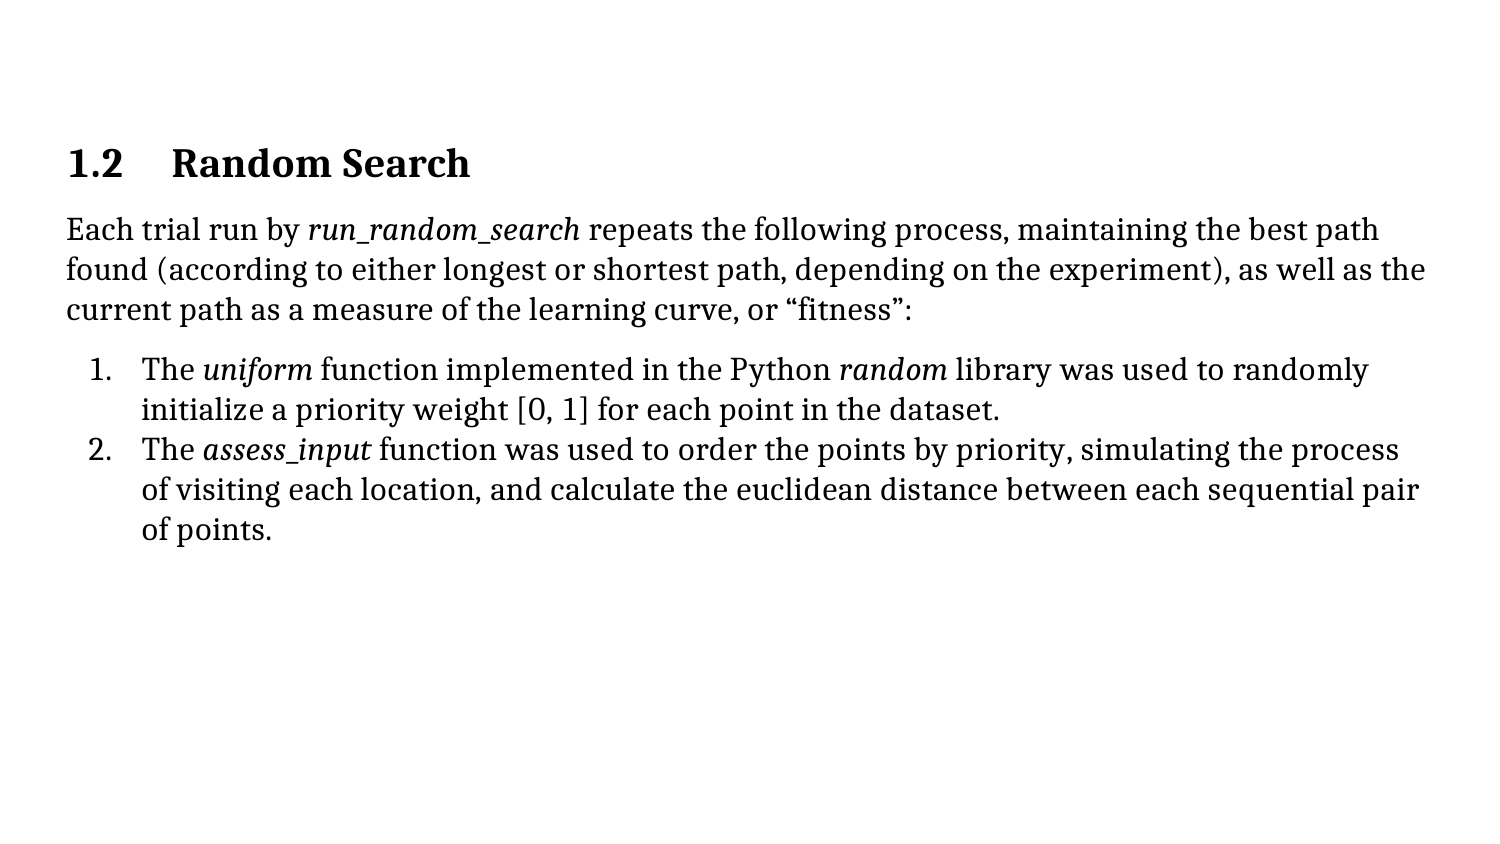

1.2     Random Search
Each trial run by run_random_search repeats the following process, maintaining the best path found (according to either longest or shortest path, depending on the experiment), as well as the current path as a measure of the learning curve, or “fitness”:
The uniform function implemented in the Python random library was used to randomly initialize a priority weight [0, 1] for each point in the dataset.
The assess_input function was used to order the points by priority, simulating the process of visiting each location, and calculate the euclidean distance between each sequential pair of points.